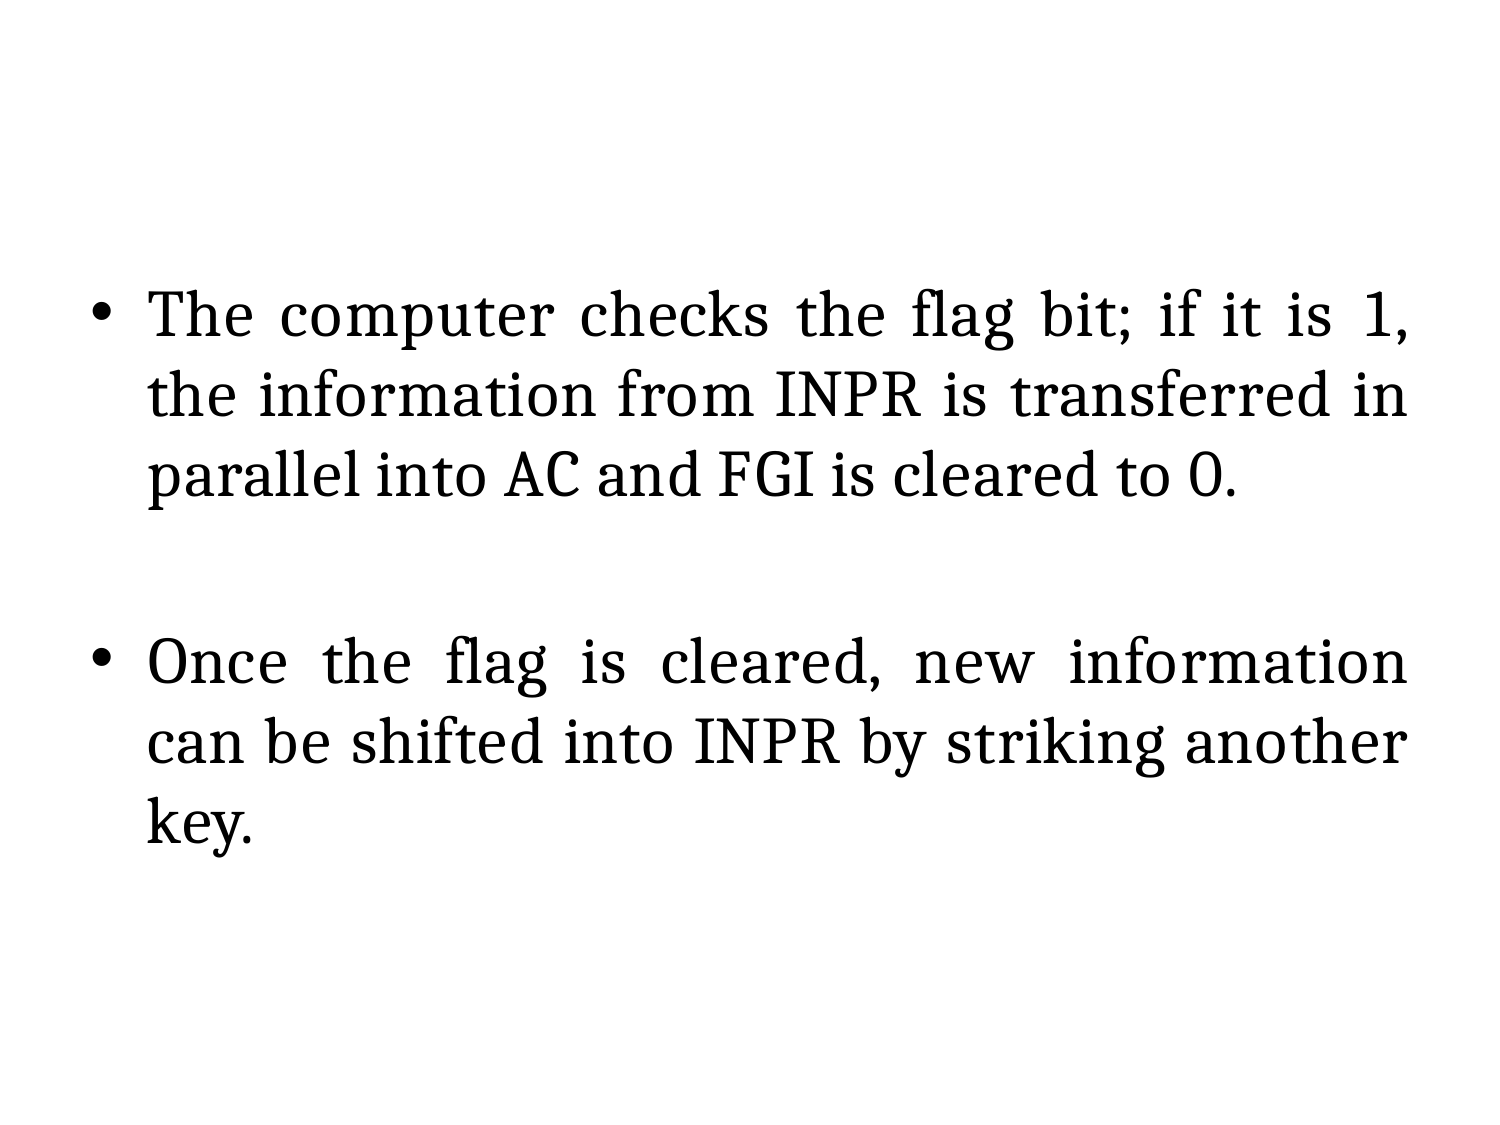

#
The computer checks the flag bit; if it is 1, the information from INPR is transferred in parallel into AC and FGI is cleared to 0.

Once the flag is cleared, new information can be shifted into INPR by striking another key.